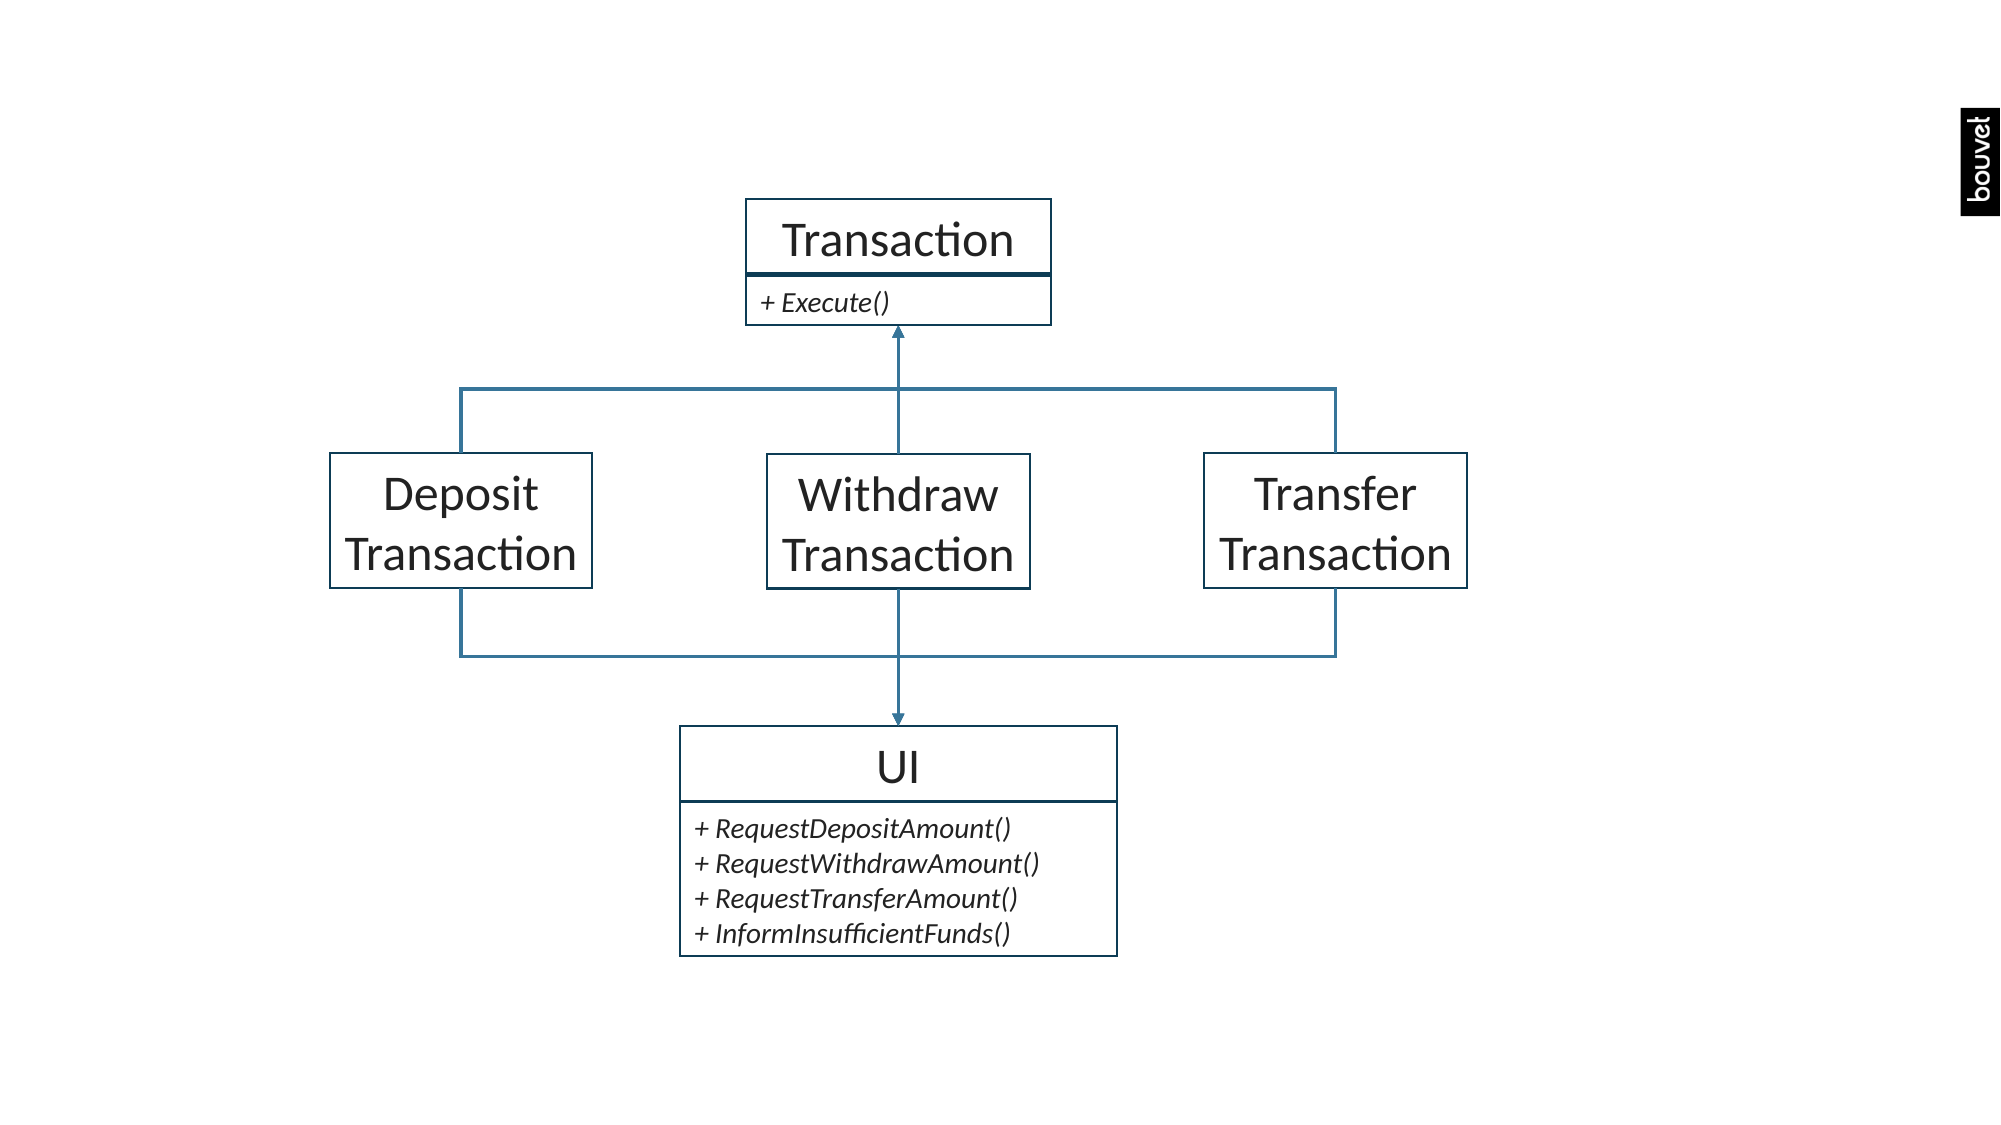

Transaction
+ Execute()
Deposit
Transaction
Transfer
Transaction
Withdraw
Transaction
UI
+ RequestDepositAmount()
+ RequestWithdrawAmount()
+ RequestTransferAmount()
+ InformInsufficientFunds()